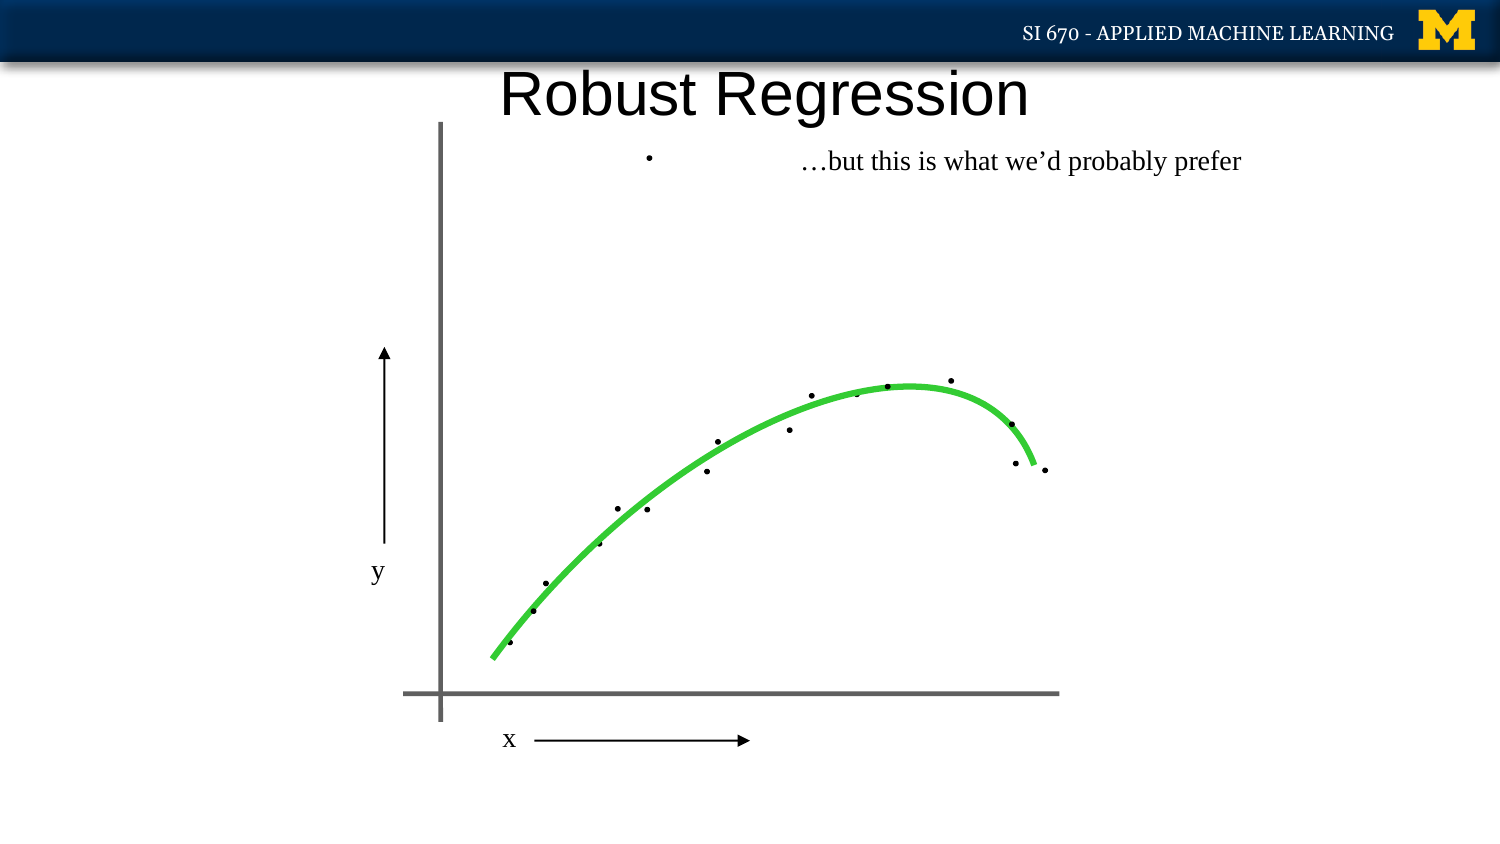

Copyright © 2001, 2003, Andrew W. Moore
# Robust Regression

…but this is what we’d probably prefer

y

x